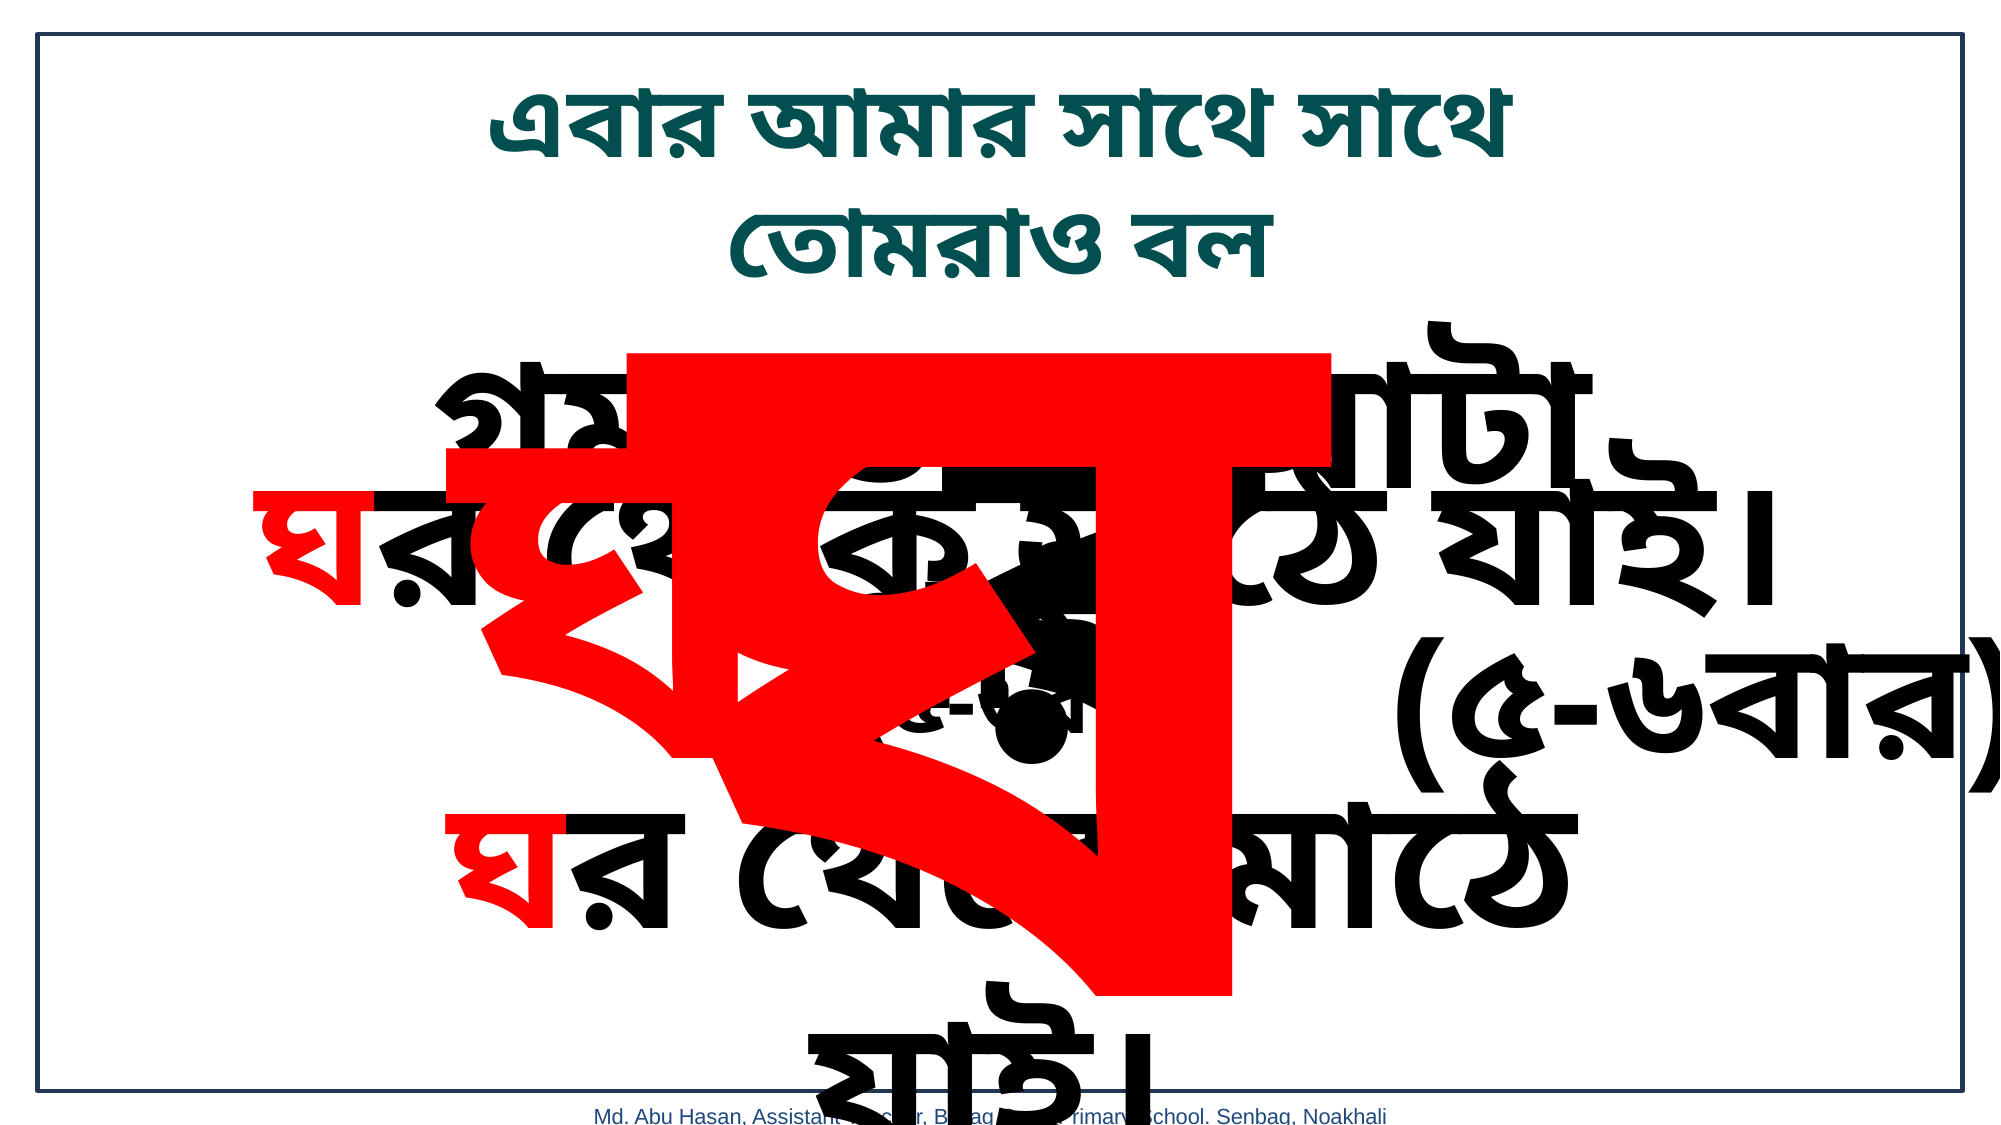

ঘ

এবার আমার সাথে সাথে তোমরাও বল
ঘ-র (৫-৬বার)
গম ভেঙে আটা পাই।
ঘর থেকে মাঠে যাই।
(৫-৬বার)
ঘর থেকে মাঠে যাই।
(৫-৬বার)